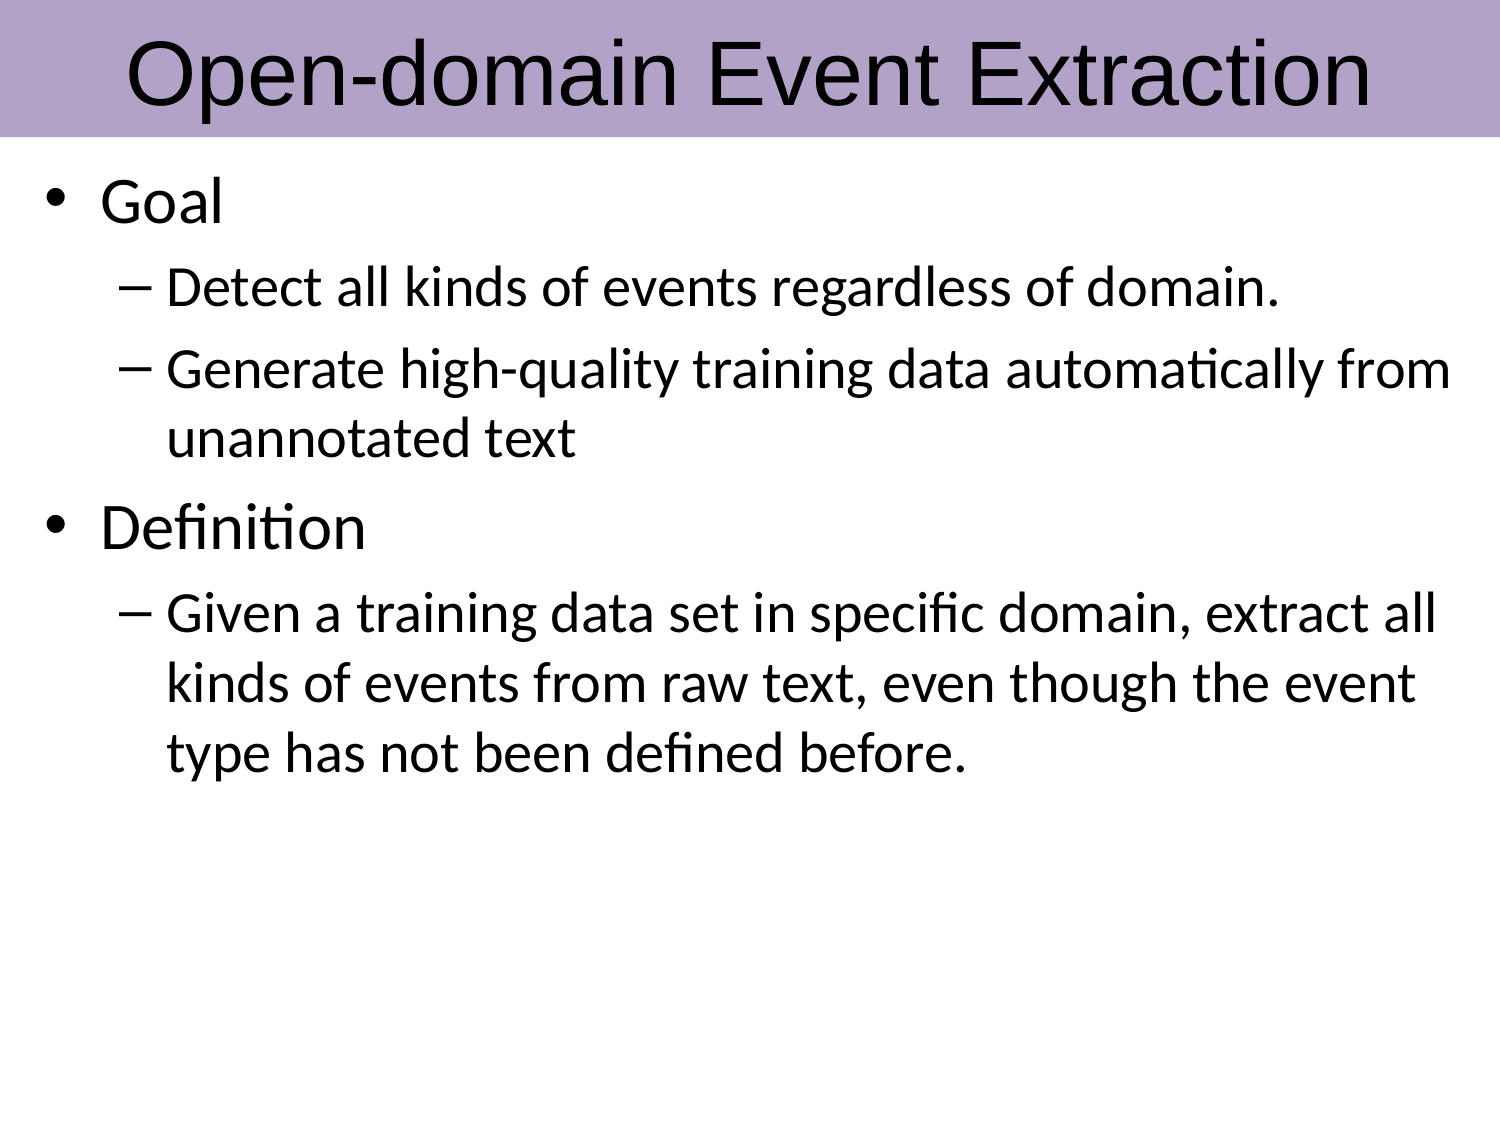

# Open-domain Event Extraction
Goal
Detect all kinds of events regardless of domain.
Generate high-quality training data automatically from unannotated text
Definition
Given a training data set in specific domain, extract all kinds of events from raw text, even though the event type has not been defined before.